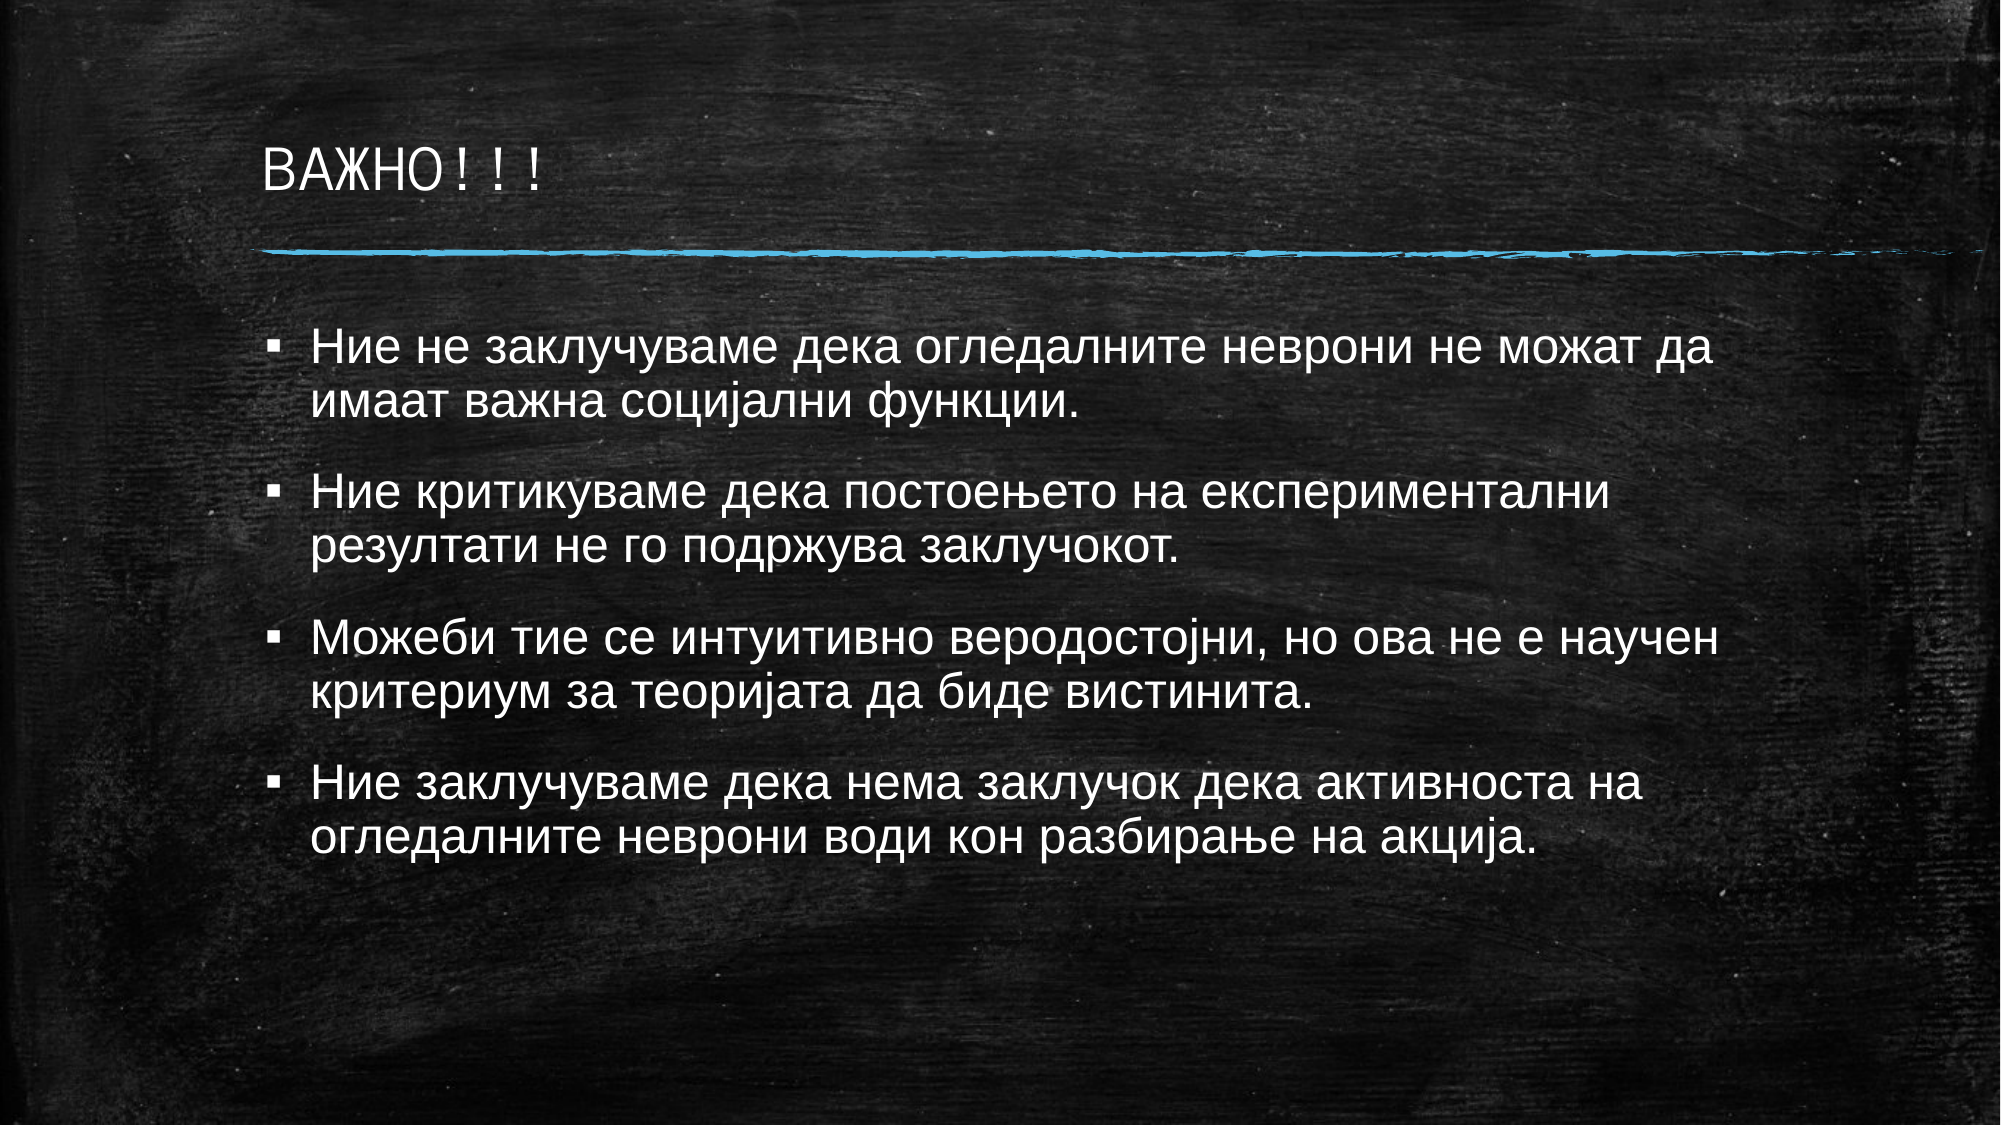

# ВАЖНО!!!
Ние не заклучуваме дека огледалните неврони не можат да имаат важна социјални функции.
Ние критикуваме дека постоењето на експериментални резултати не го подржува заклучокот.
Можеби тие се интуитивно веродостојни, но ова не е научен критериум за теоријата да биде вистинита.
Ние заклучуваме дека нема заклучок дека активноста на огледалните неврони води кон разбирање на акција.